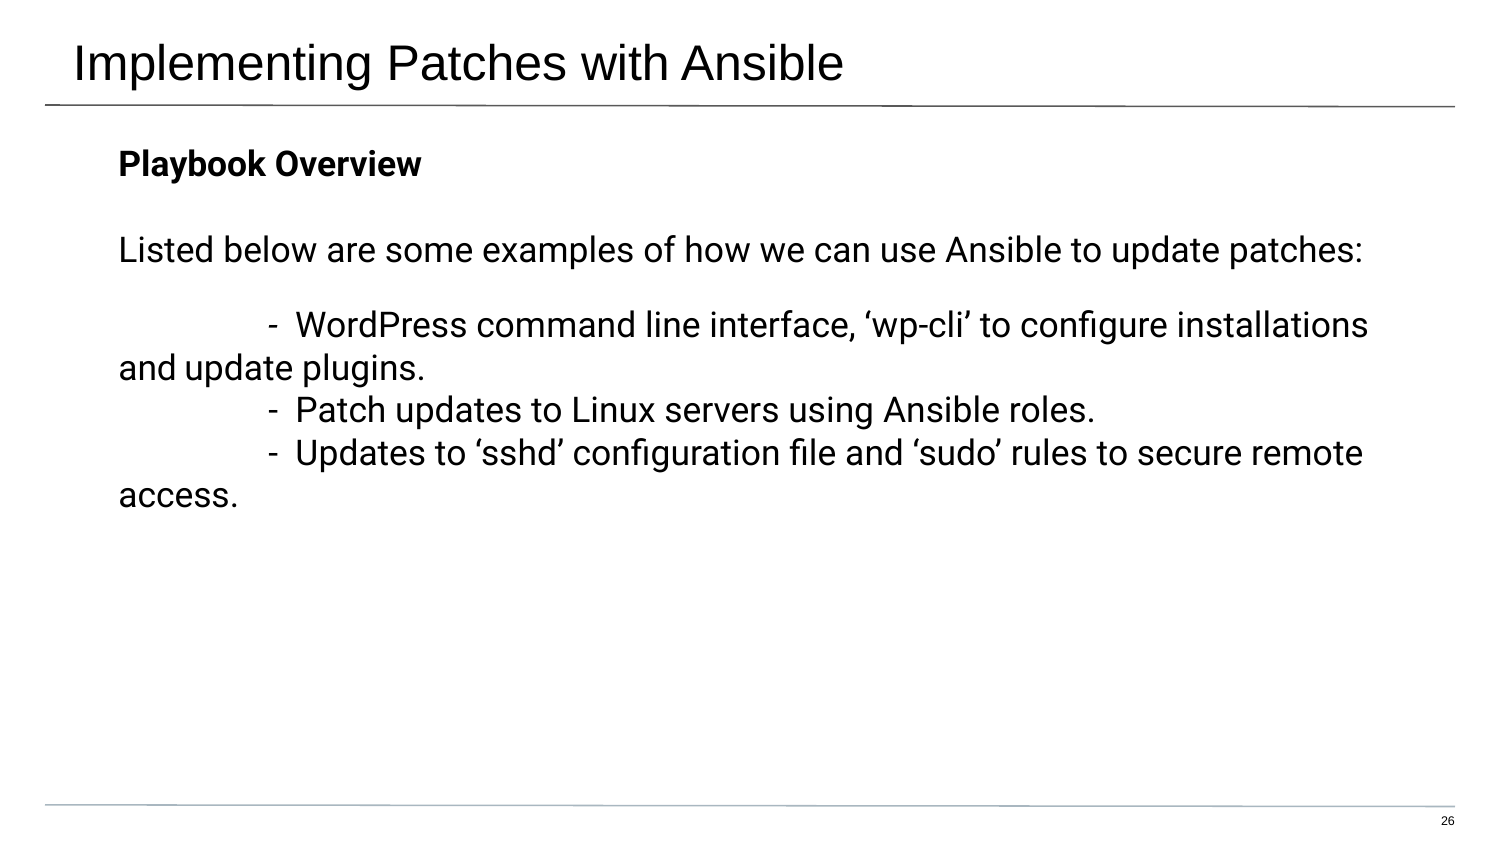

# Implementing Patches with Ansible
Playbook Overview

Listed below are some examples of how we can use Ansible to update patches:

	-  WordPress command line interface, ‘wp-cli’ to configure installations and update plugins.
	-  Patch updates to Linux servers using Ansible roles.
	-  Updates to ‘sshd’ configuration file and ‘sudo’ rules to secure remote access.
26